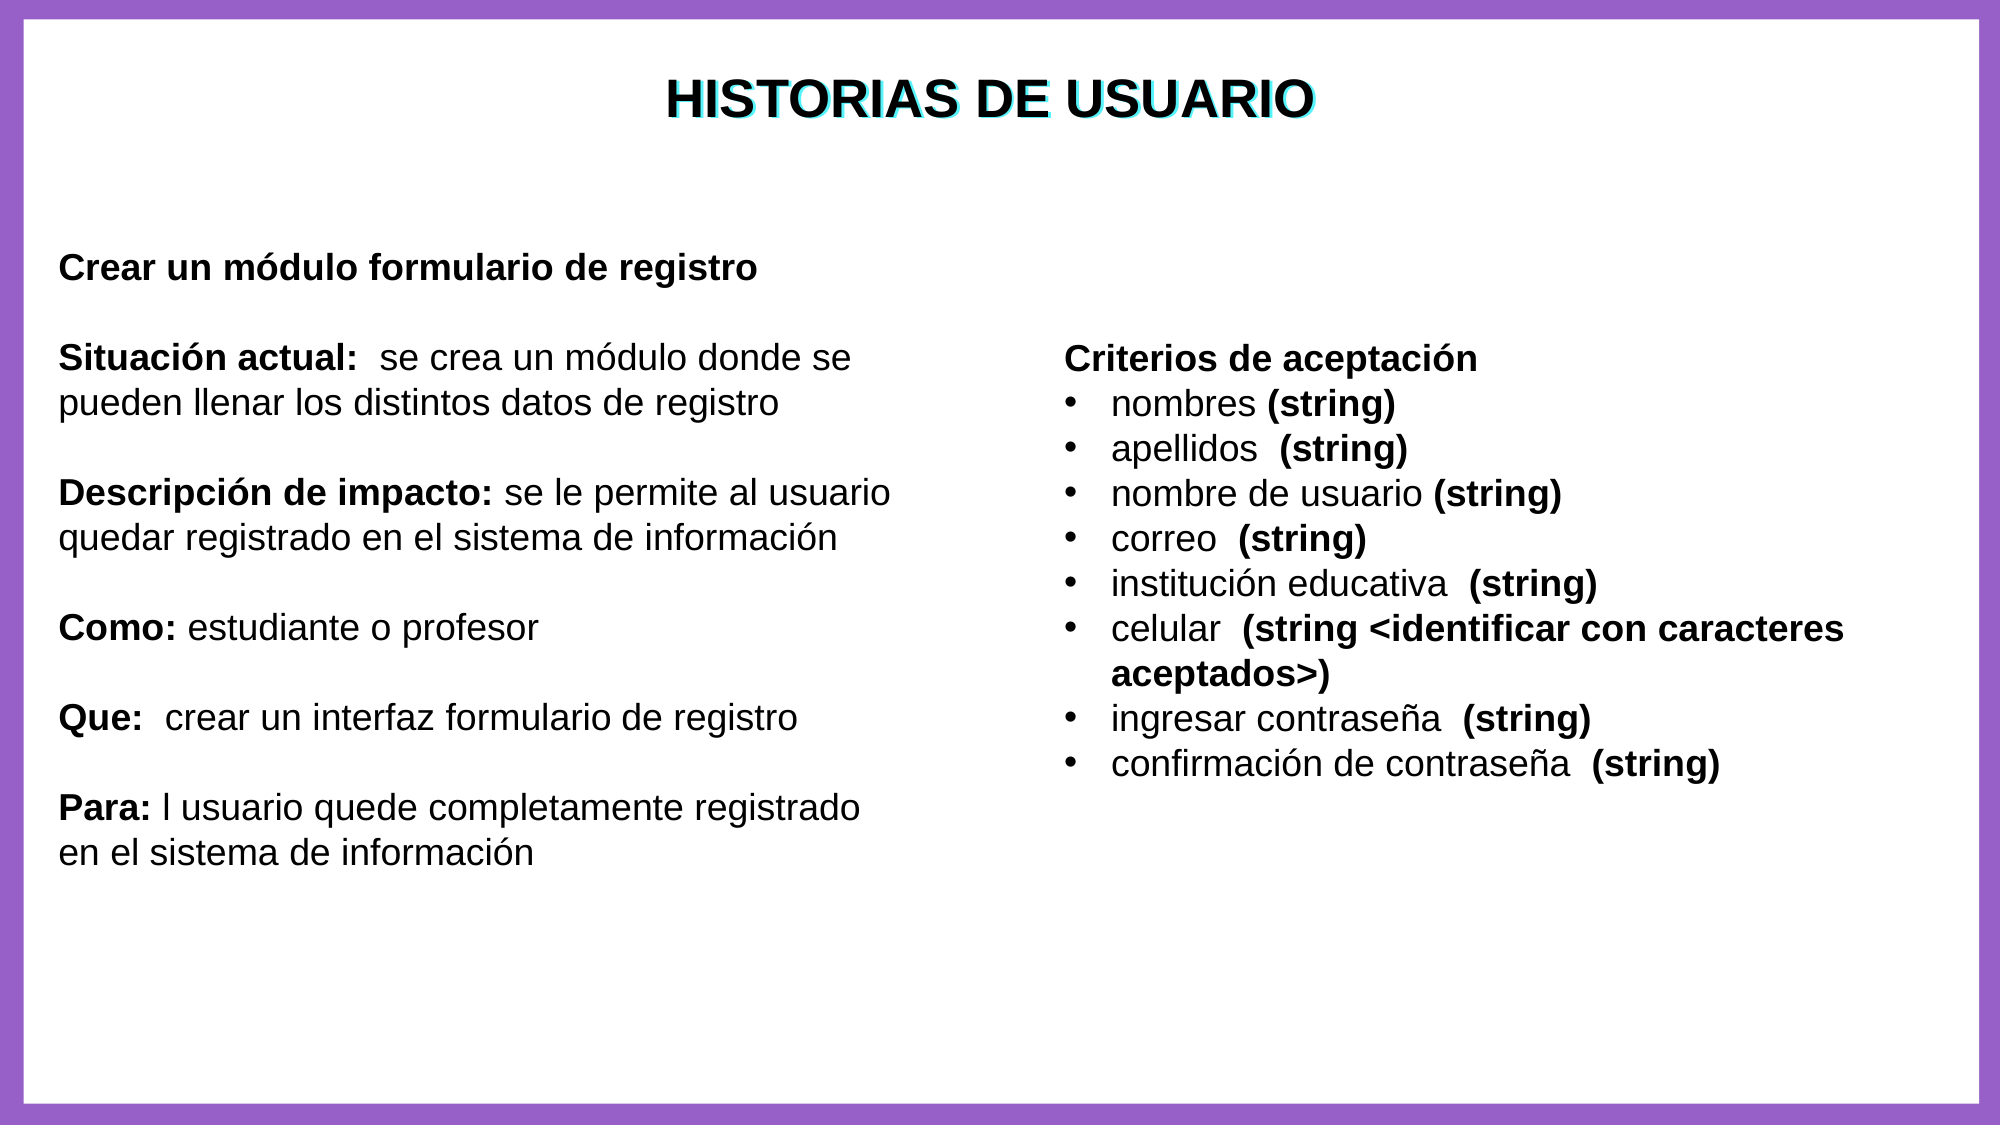

HISTORIAS DE USUARIO
HISTORIAS DE USUARIO
Crear un módulo formulario de registro

Situación actual:  se crea un módulo donde se pueden llenar los distintos datos de registro

Descripción de impacto: se le permite al usuario quedar registrado en el sistema de información

Como: estudiante o profesor

Que:  crear un interfaz formulario de registro

Para: l usuario quede completamente registrado en el sistema de información
Criterios de aceptación
nombres (string)
apellidos  (string)
nombre de usuario (string)
correo  (string)
institución educativa  (string)
celular  (string <identificar con caracteres aceptados>)
ingresar contraseña  (string)
confirmación de contraseña  (string)